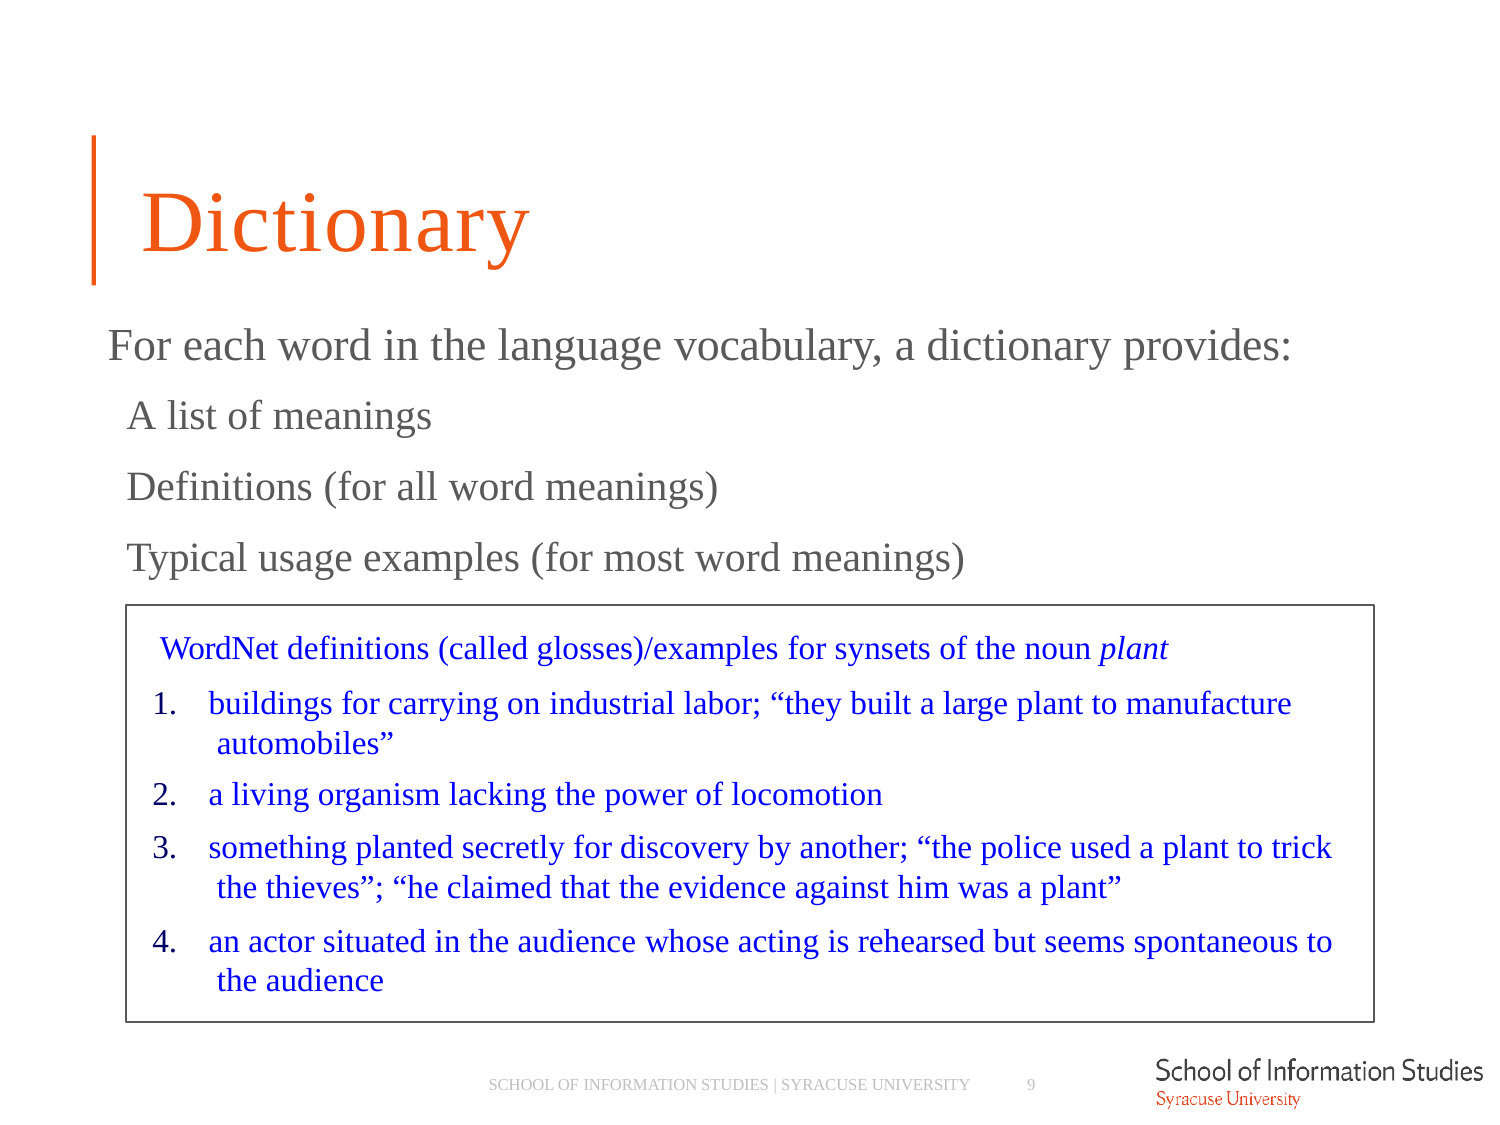

# Dictionary
For each word in the language vocabulary, a dictionary provides:
­ A list of meanings
­ Definitions (for all word meanings)
­ Typical usage examples (for most word meanings)

WordNet definitions (called glosses)/examples for synsets of the noun plant
buildings for carrying on industrial labor; “they built a large plant to manufacture  automobiles”
a living organism lacking the power of locomotion
something planted secretly for discovery by another; “the police used a plant to trick  the thieves”; “he claimed that the evidence against him was a plant”
an actor situated in the audience whose acting is rehearsed but seems spontaneous to  the audience

SCHOOL OF INFORMATION STUDIES | SYRACUSE UNIVERSITY
9